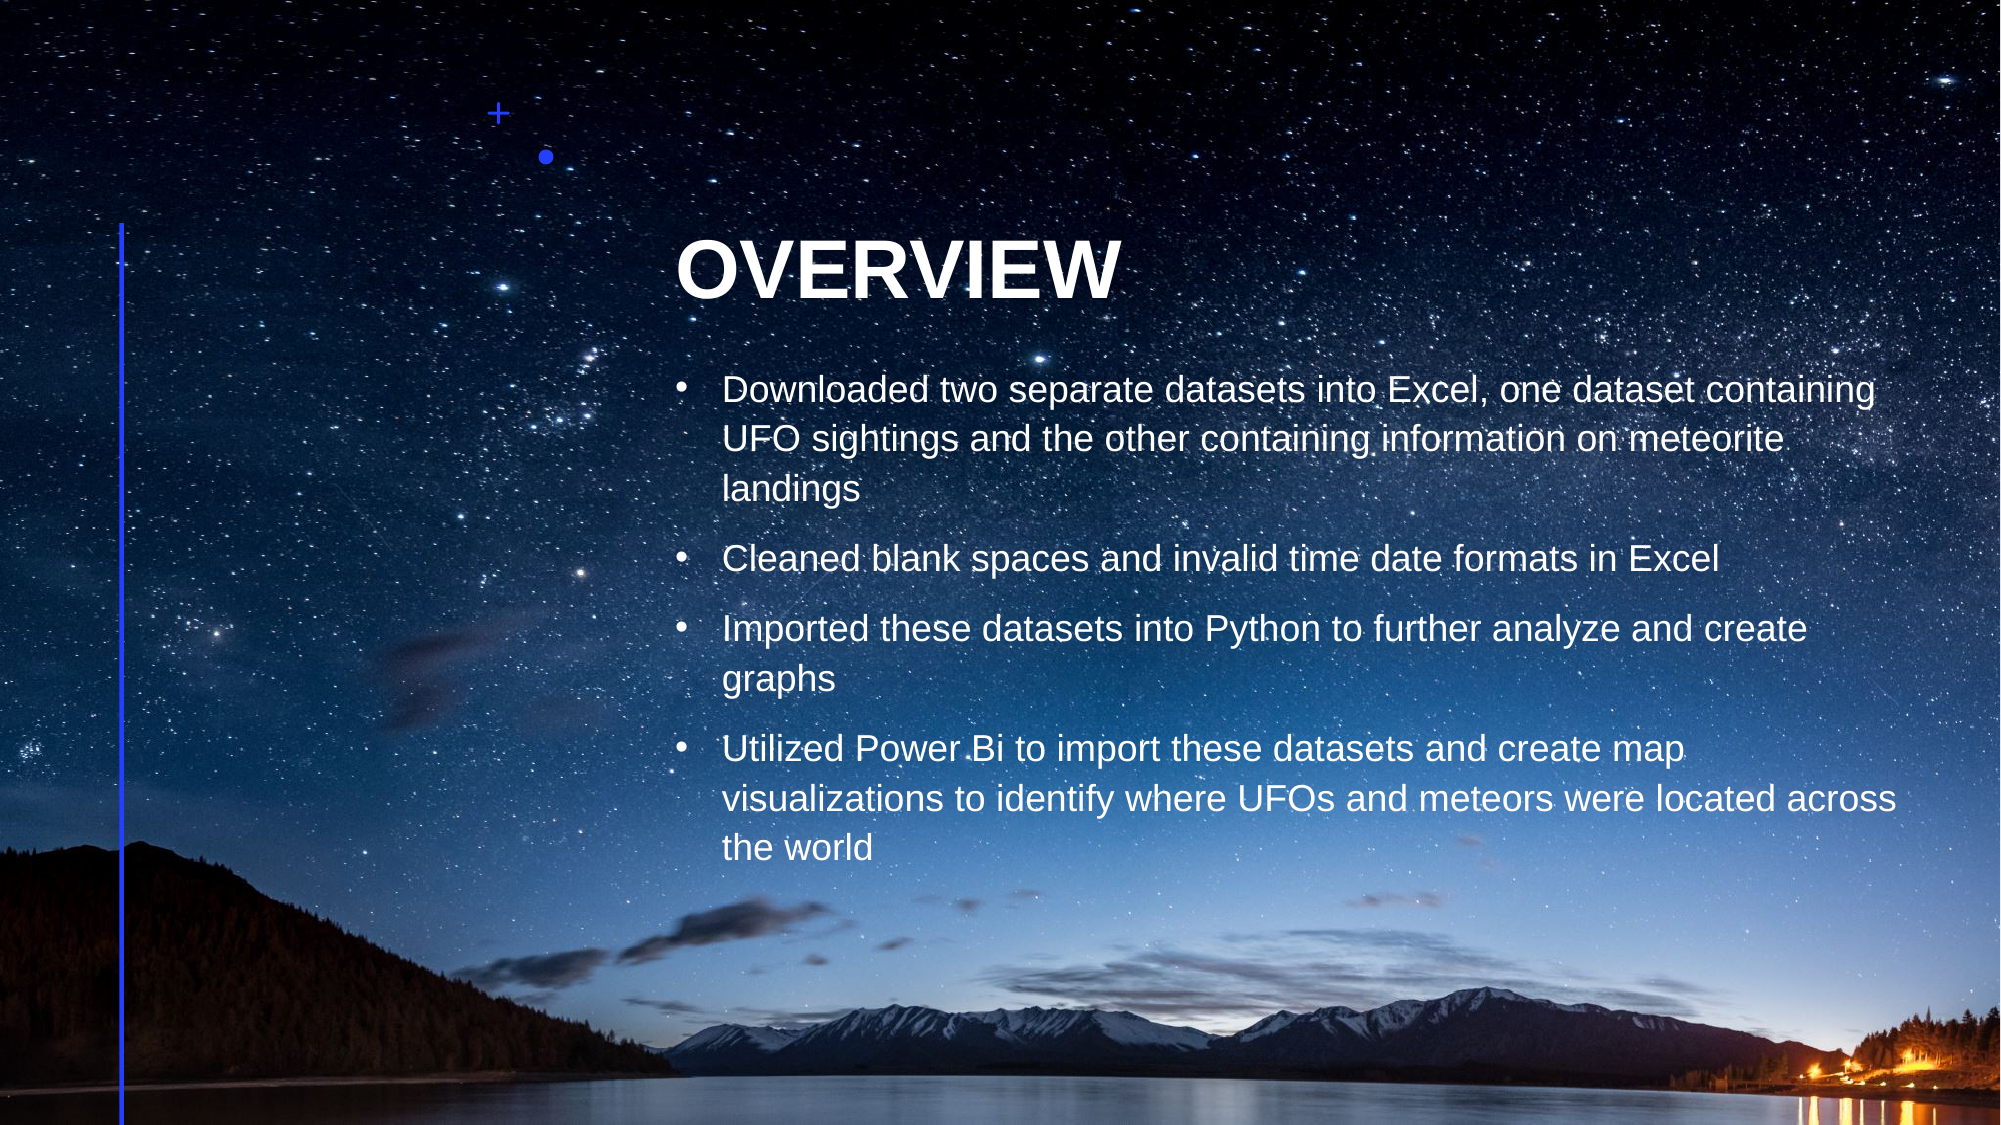

# Overview
Downloaded two separate datasets into Excel, one dataset containing UFO sightings and the other containing information on meteorite landings
Cleaned blank spaces and invalid time date formats in Excel
Imported these datasets into Python to further analyze and create graphs
Utilized Power Bi to import these datasets and create map visualizations to identify where UFOs and meteors were located across the world